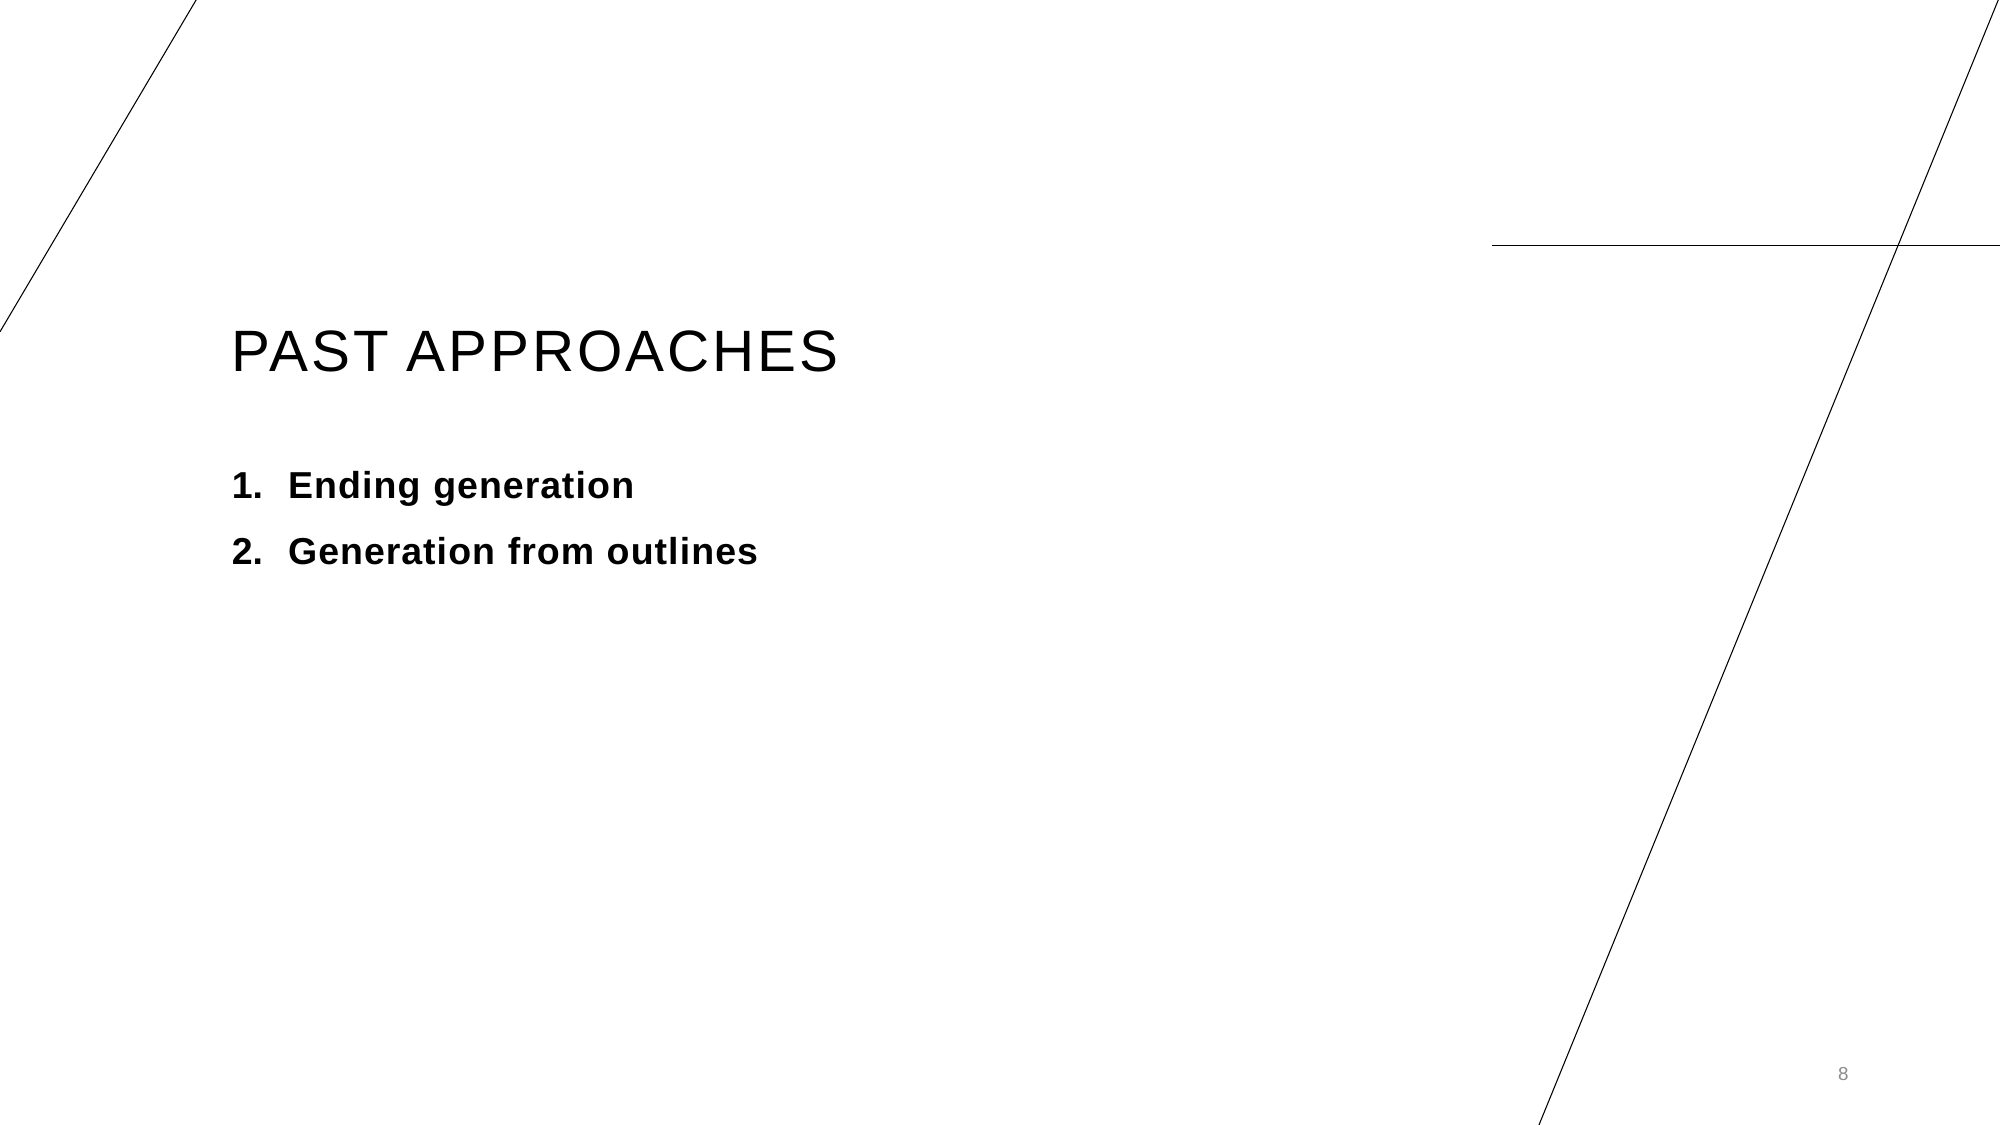

# Past APPROACHES
Ending generation
Generation from outlines
8